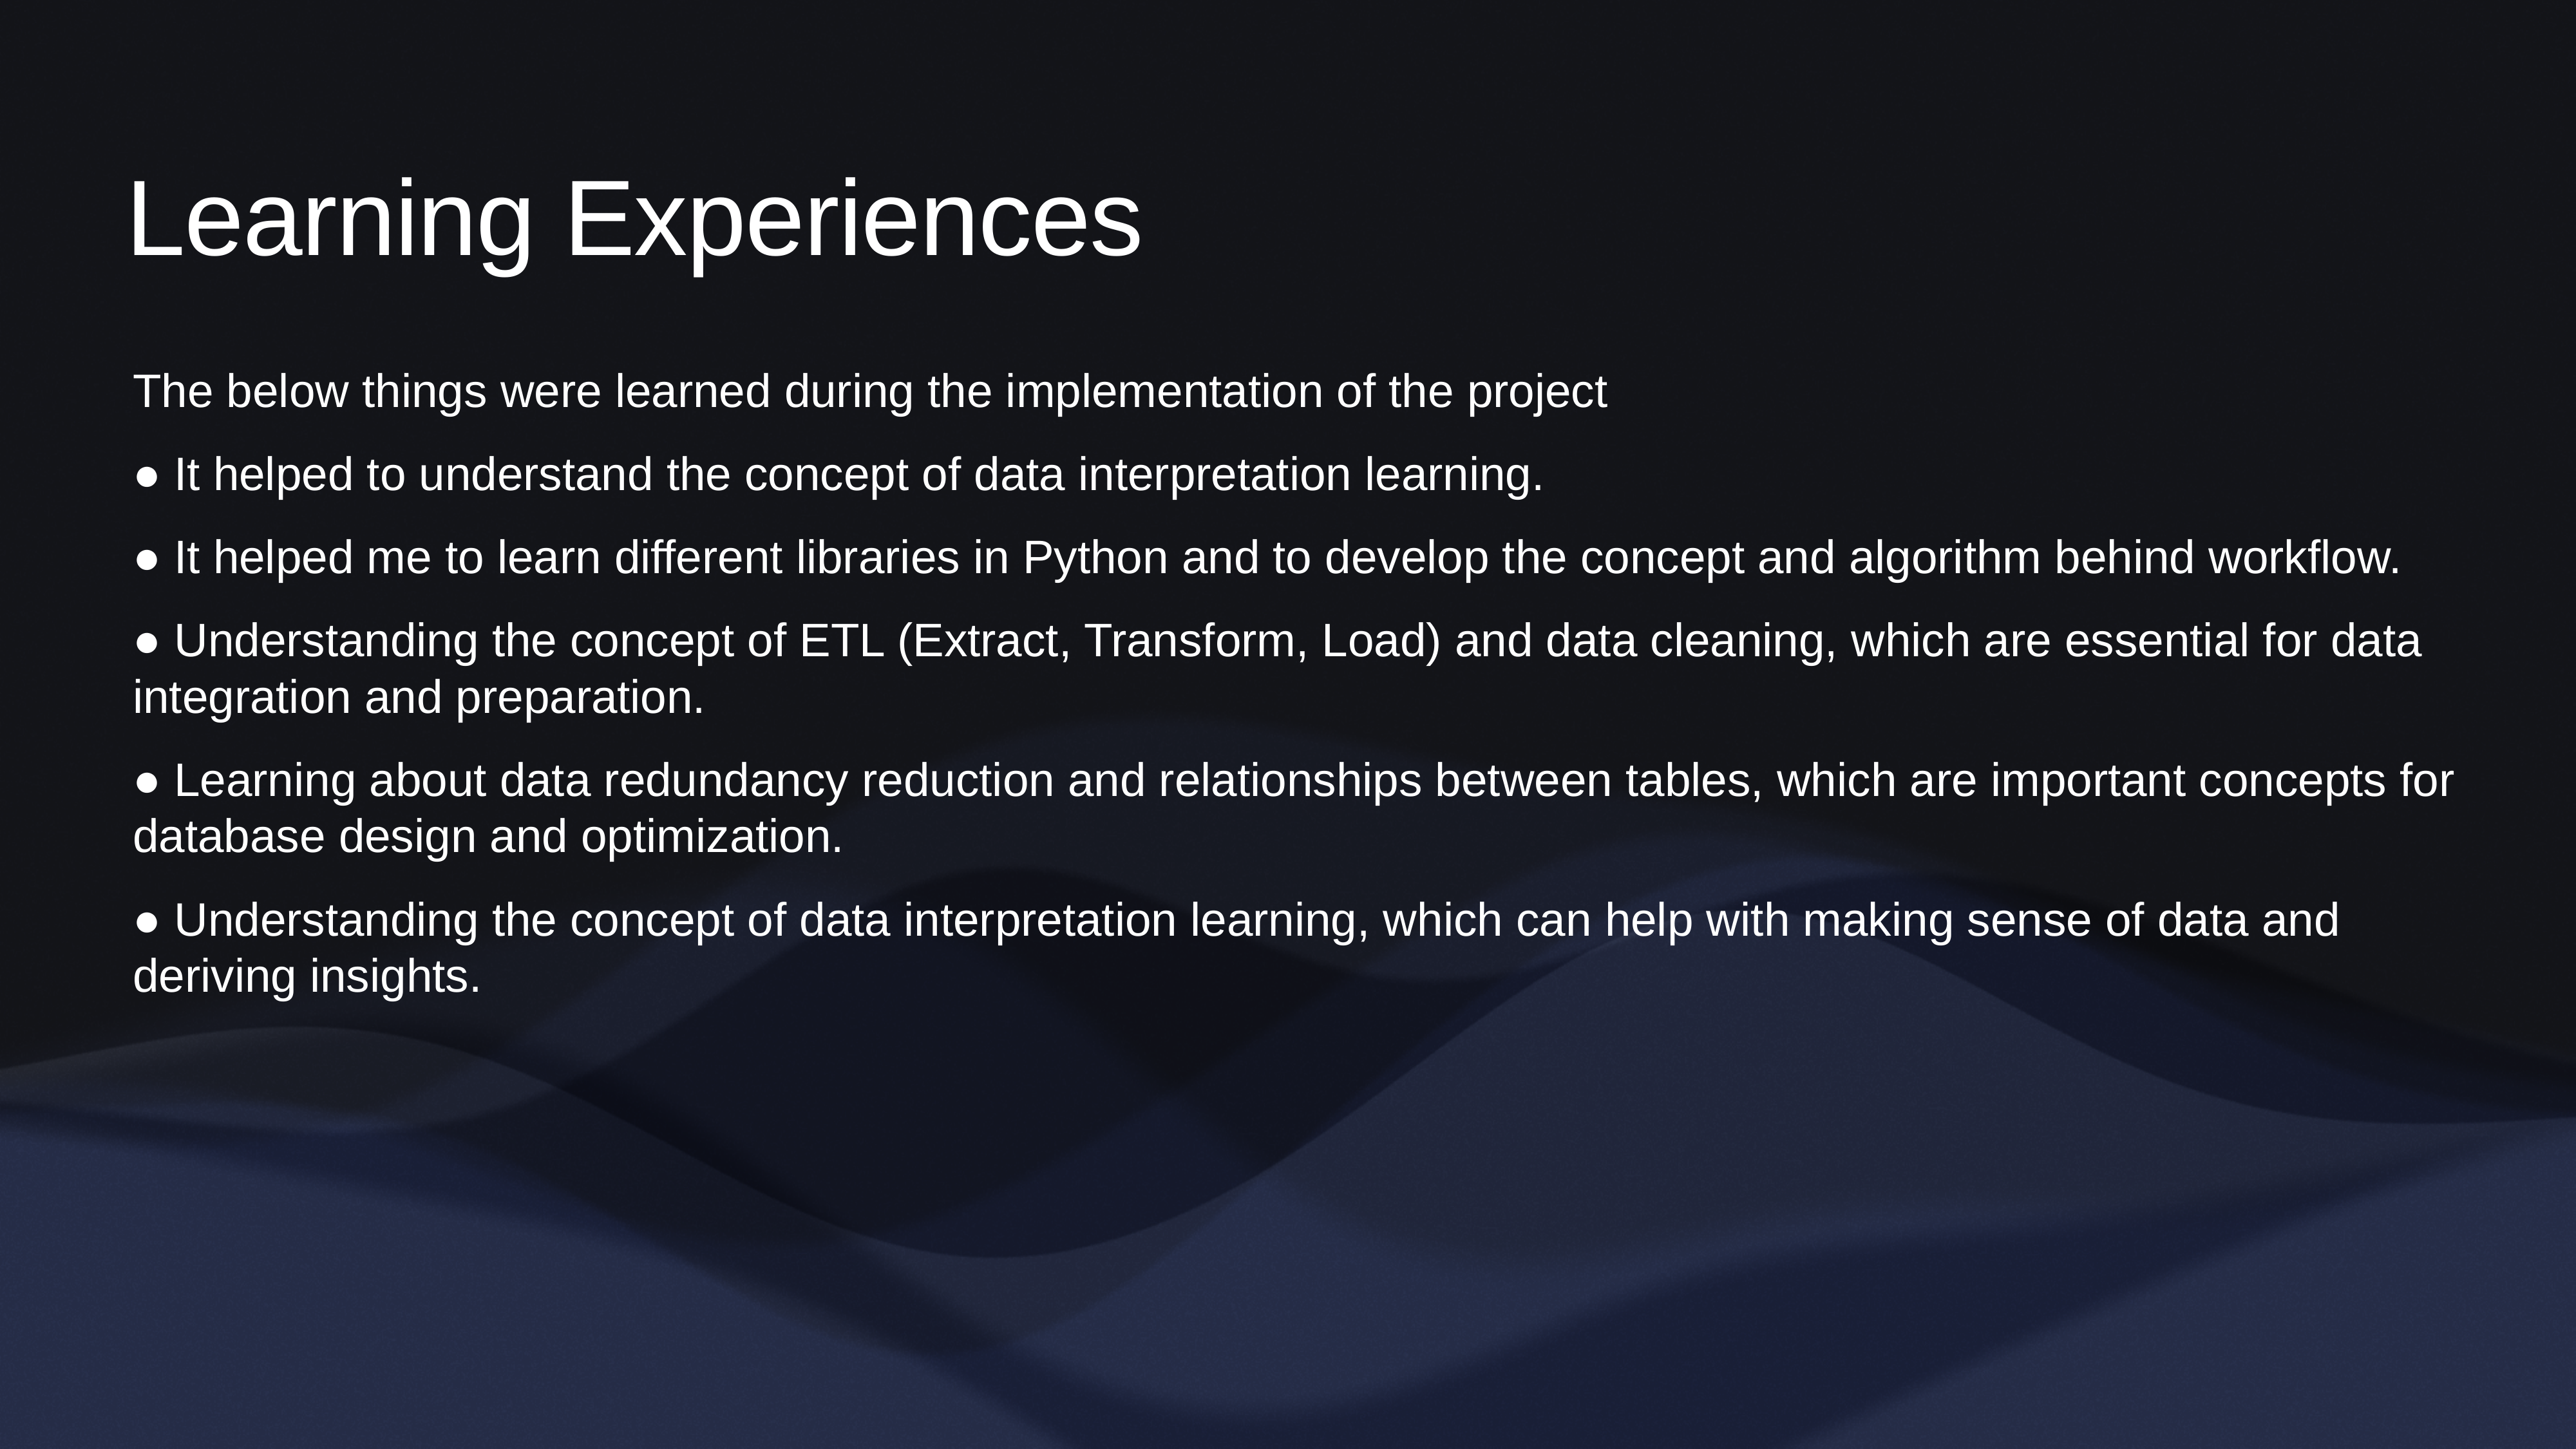

# Learning Experiences
The below things were learned during the implementation of the project
● It helped to understand the concept of data interpretation learning.
● It helped me to learn different libraries in Python and to develop the concept and algorithm behind workflow.
● Understanding the concept of ETL (Extract, Transform, Load) and data cleaning, which are essential for data integration and preparation.
● Learning about data redundancy reduction and relationships between tables, which are important concepts for database design and optimization.
● Understanding the concept of data interpretation learning, which can help with making sense of data and deriving insights.